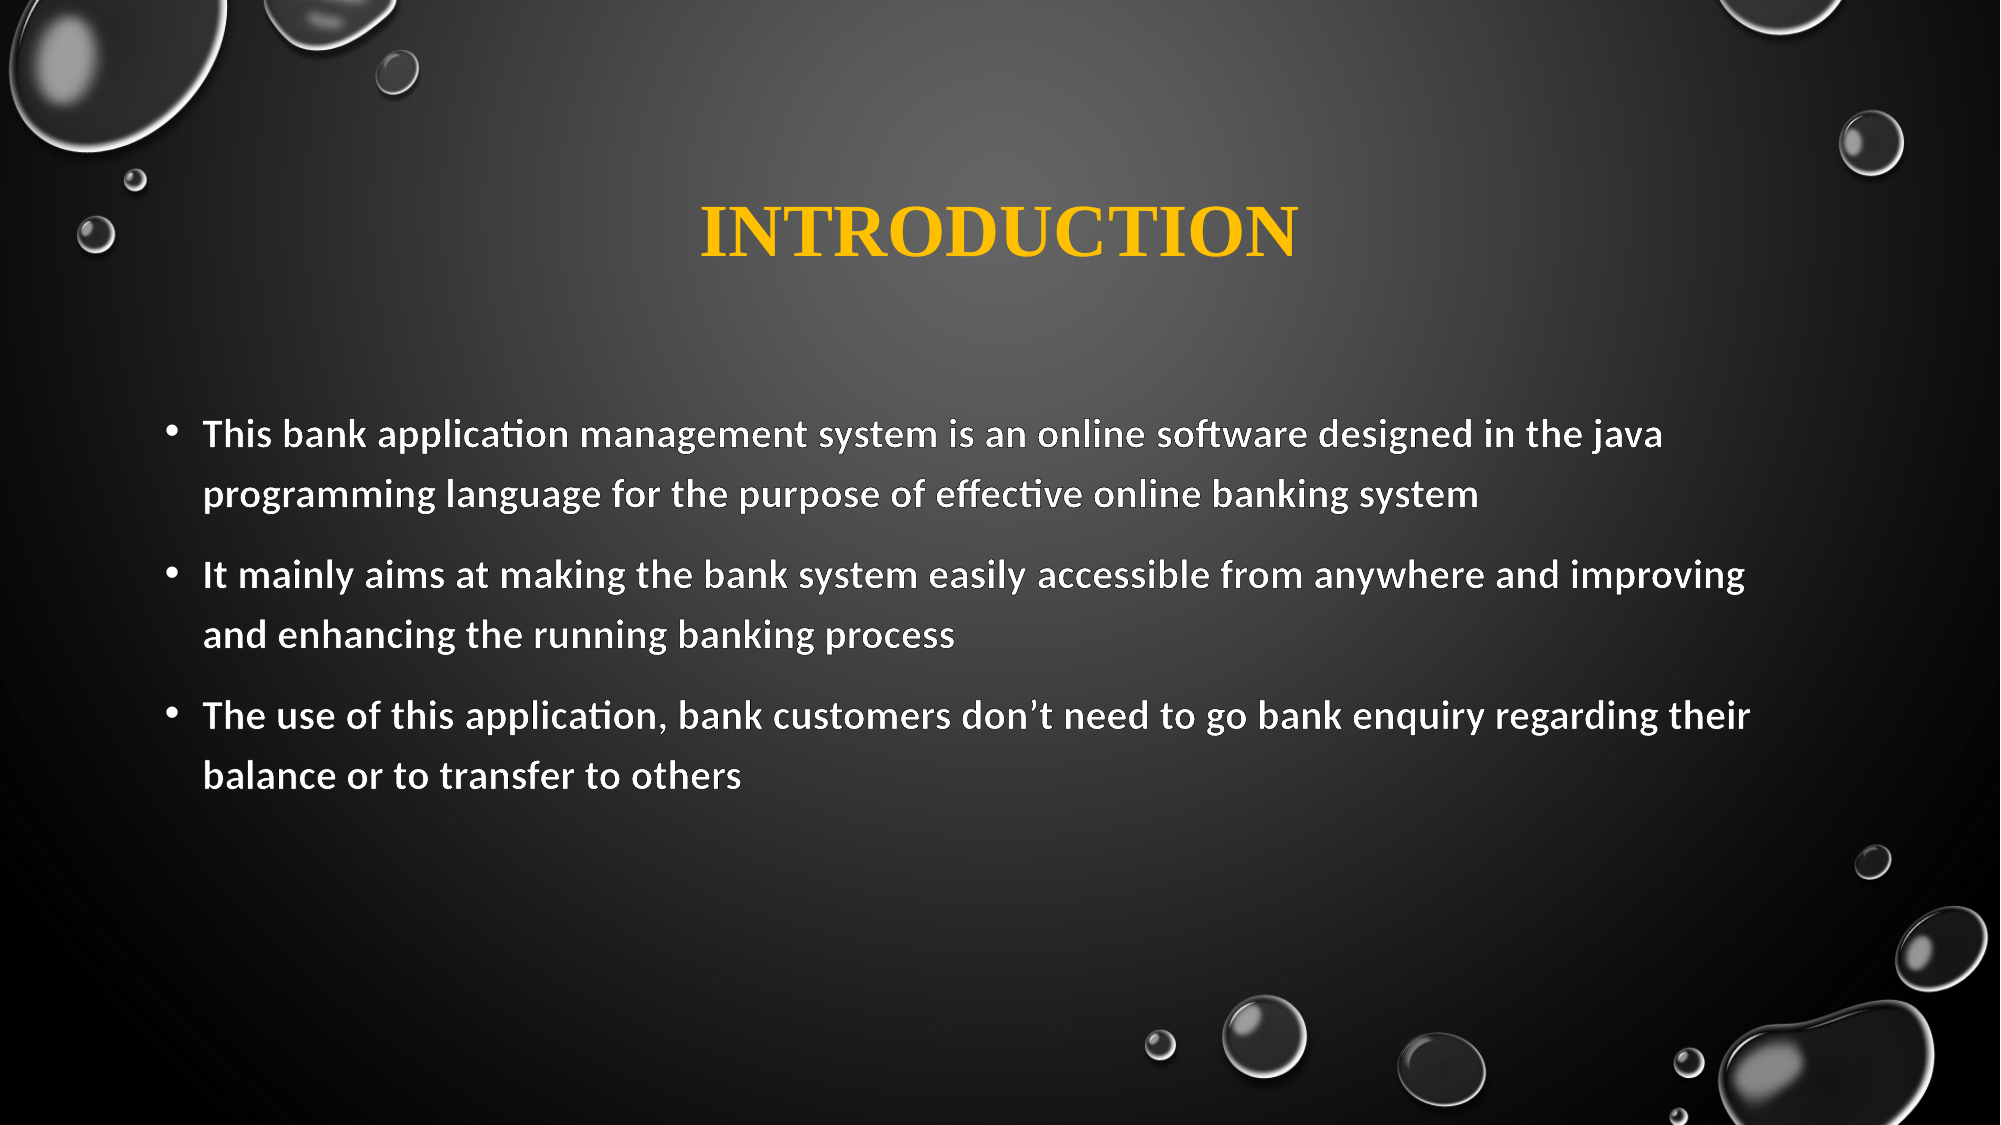

# introduction
This bank application management system is an online software designed in the java programming language for the purpose of effective online banking system​
It mainly aims at making the bank system easily accessible from anywhere and improving and enhancing the running banking process​
The use of this application, bank customers don’t need to go bank enquiry regarding their balance or to transfer to others​